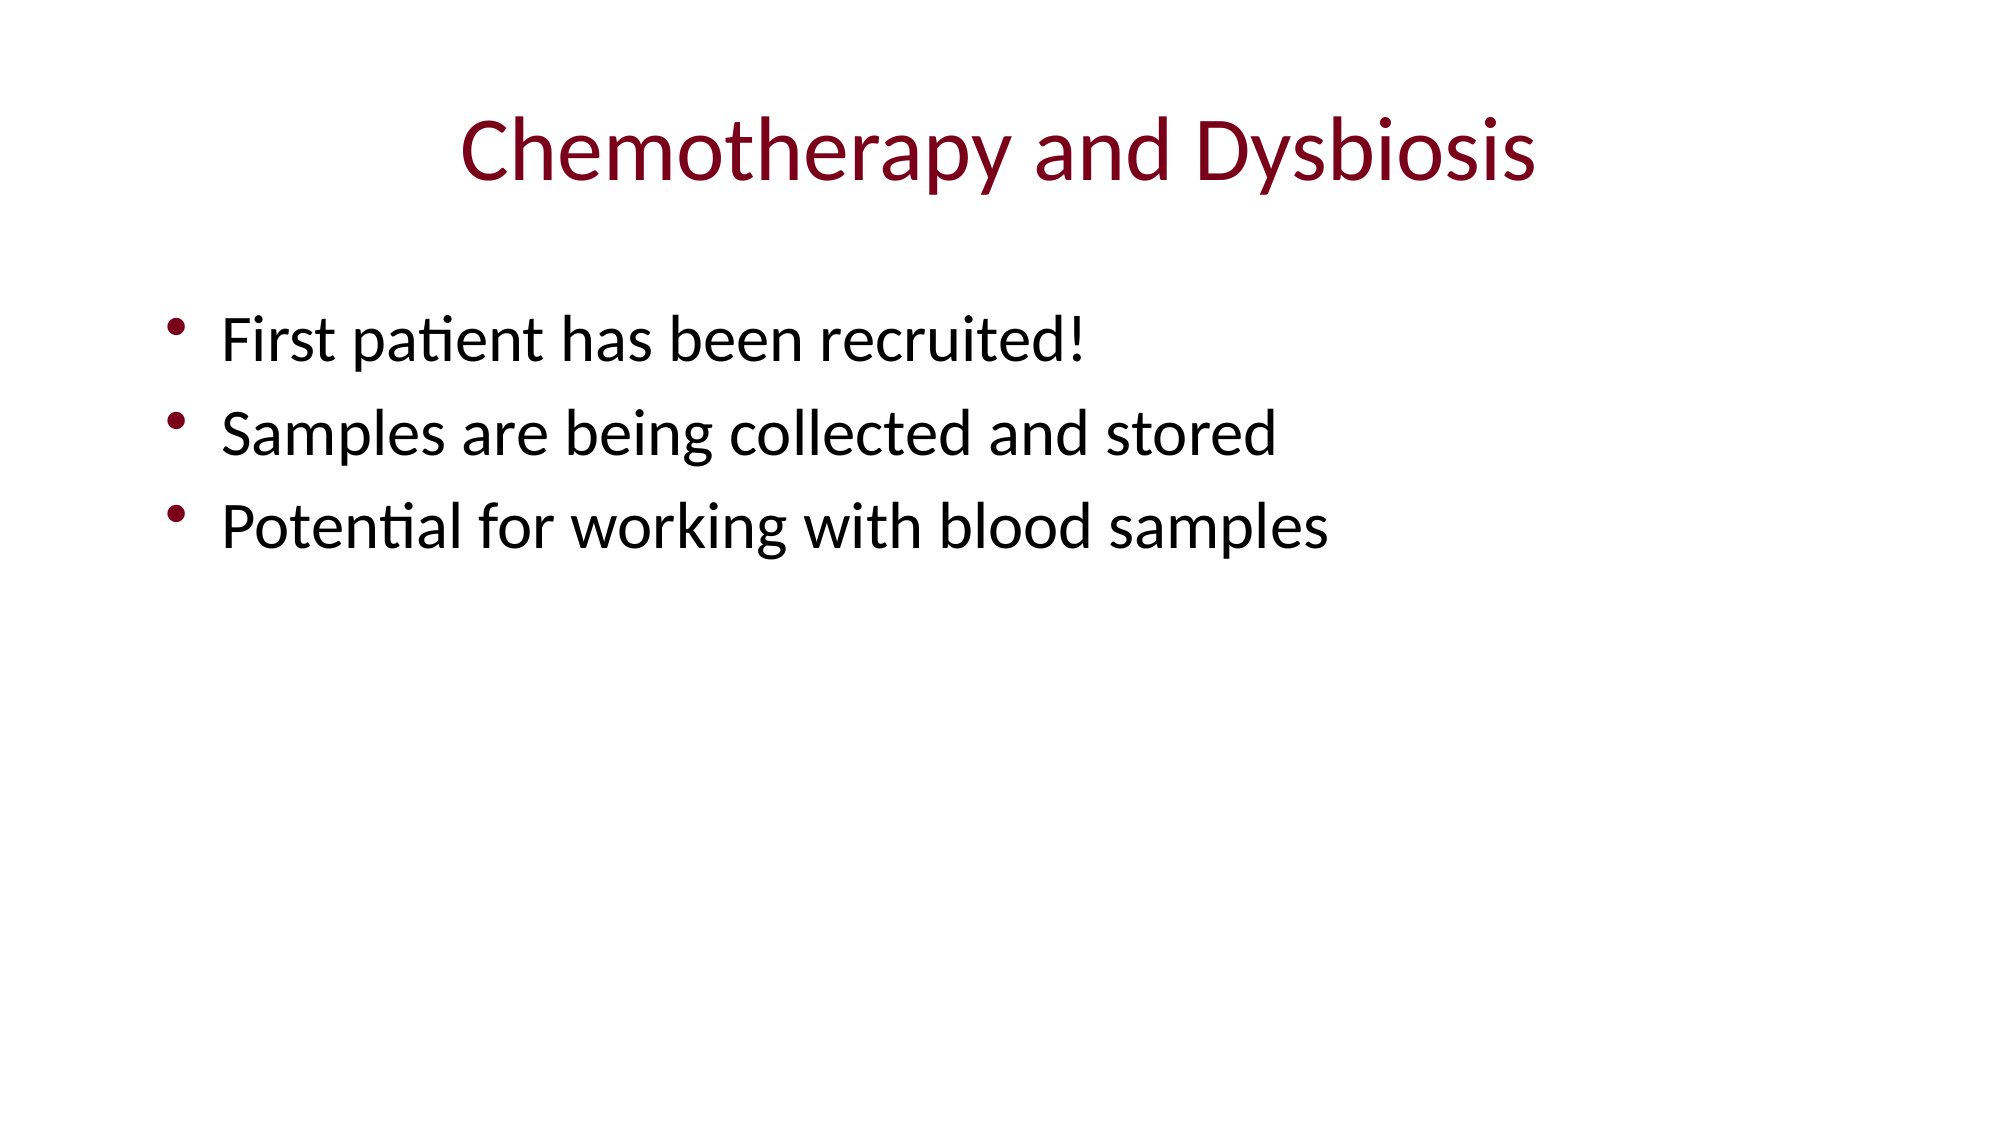

# Chemotherapy and Dysbiosis
First patient has been recruited!
Samples are being collected and stored
Potential for working with blood samples